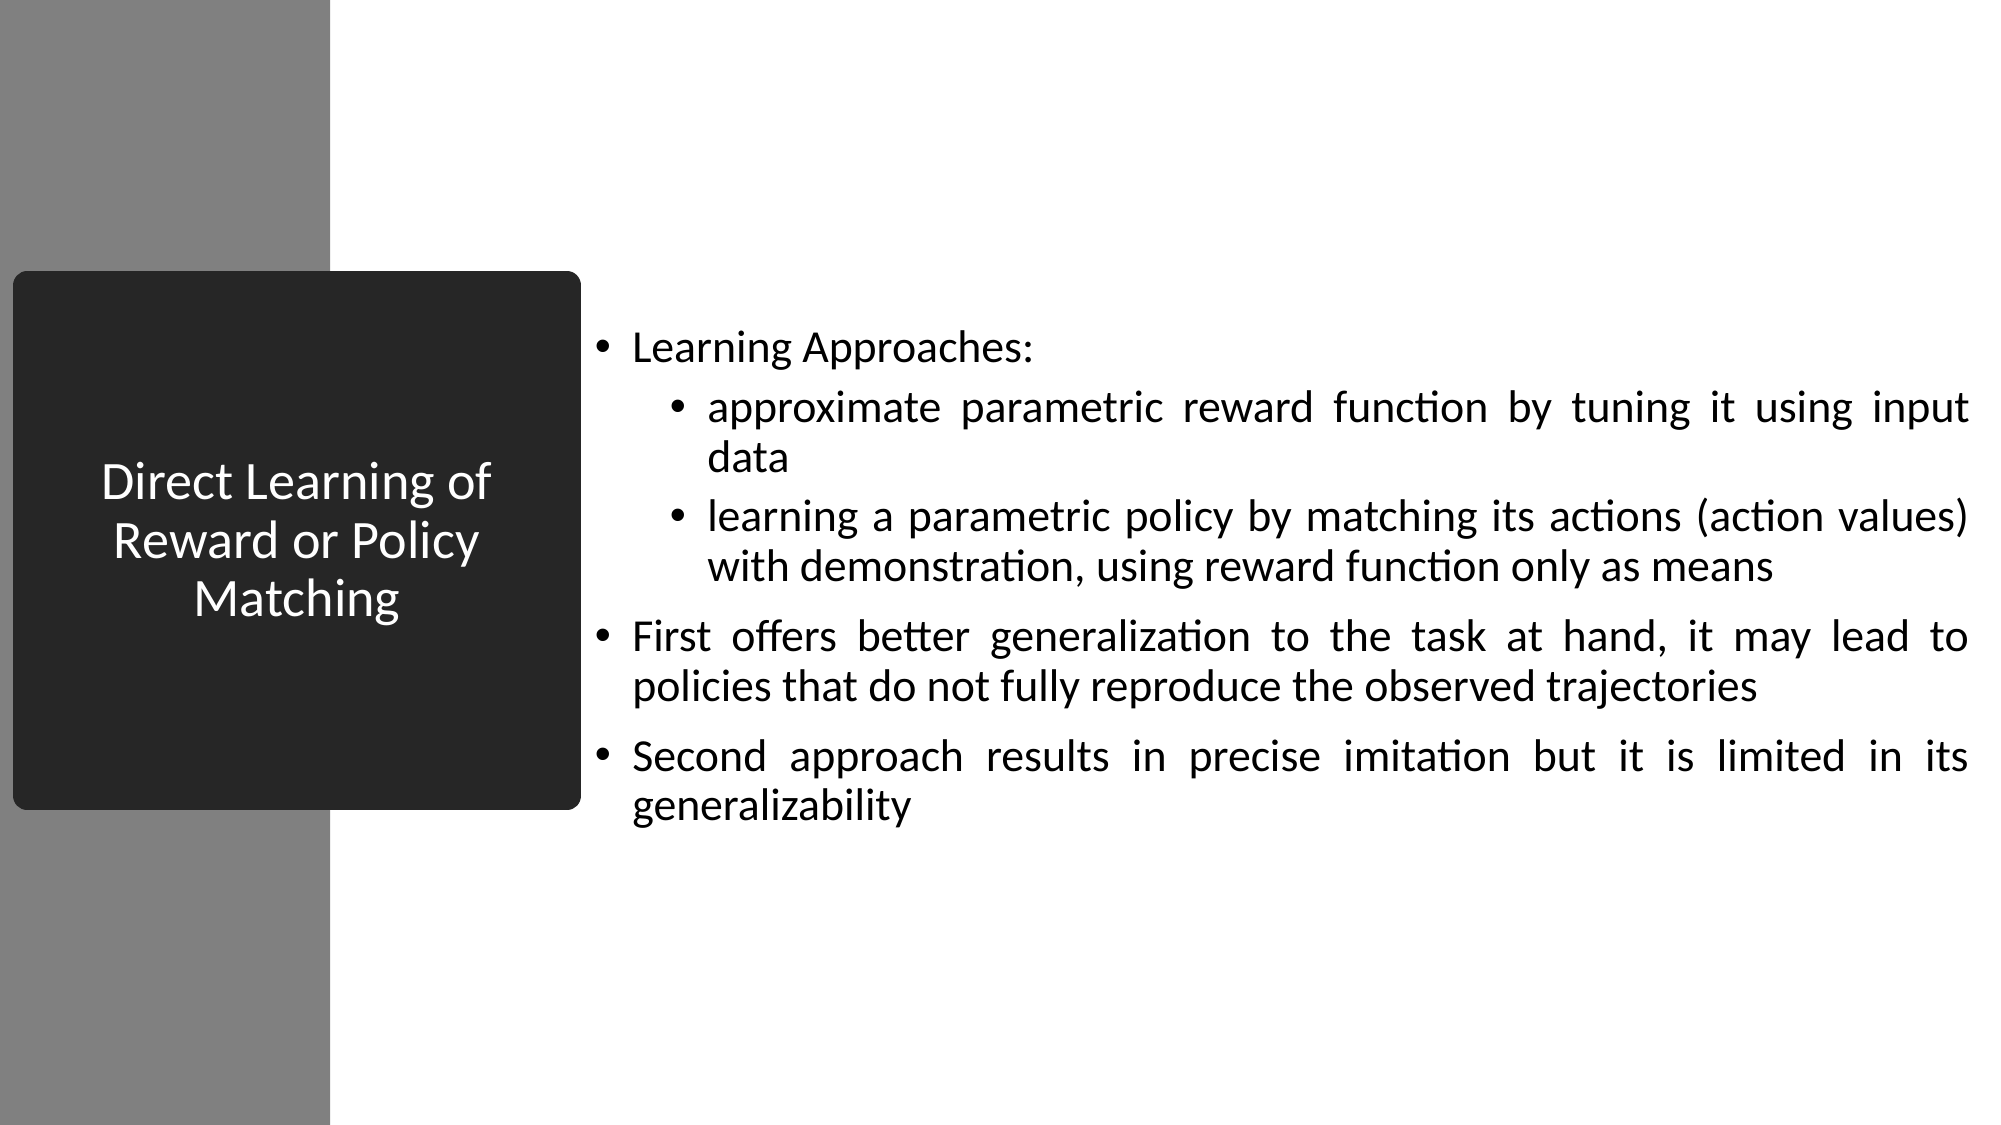

Learning Approaches:
approximate parametric reward function by tuning it using input data
learning a parametric policy by matching its actions (action values) with demonstration, using reward function only as means
First offers better generalization to the task at hand, it may lead to policies that do not fully reproduce the observed trajectories
Second approach results in precise imitation but it is limited in its generalizability
# Direct Learning of Reward or Policy Matching